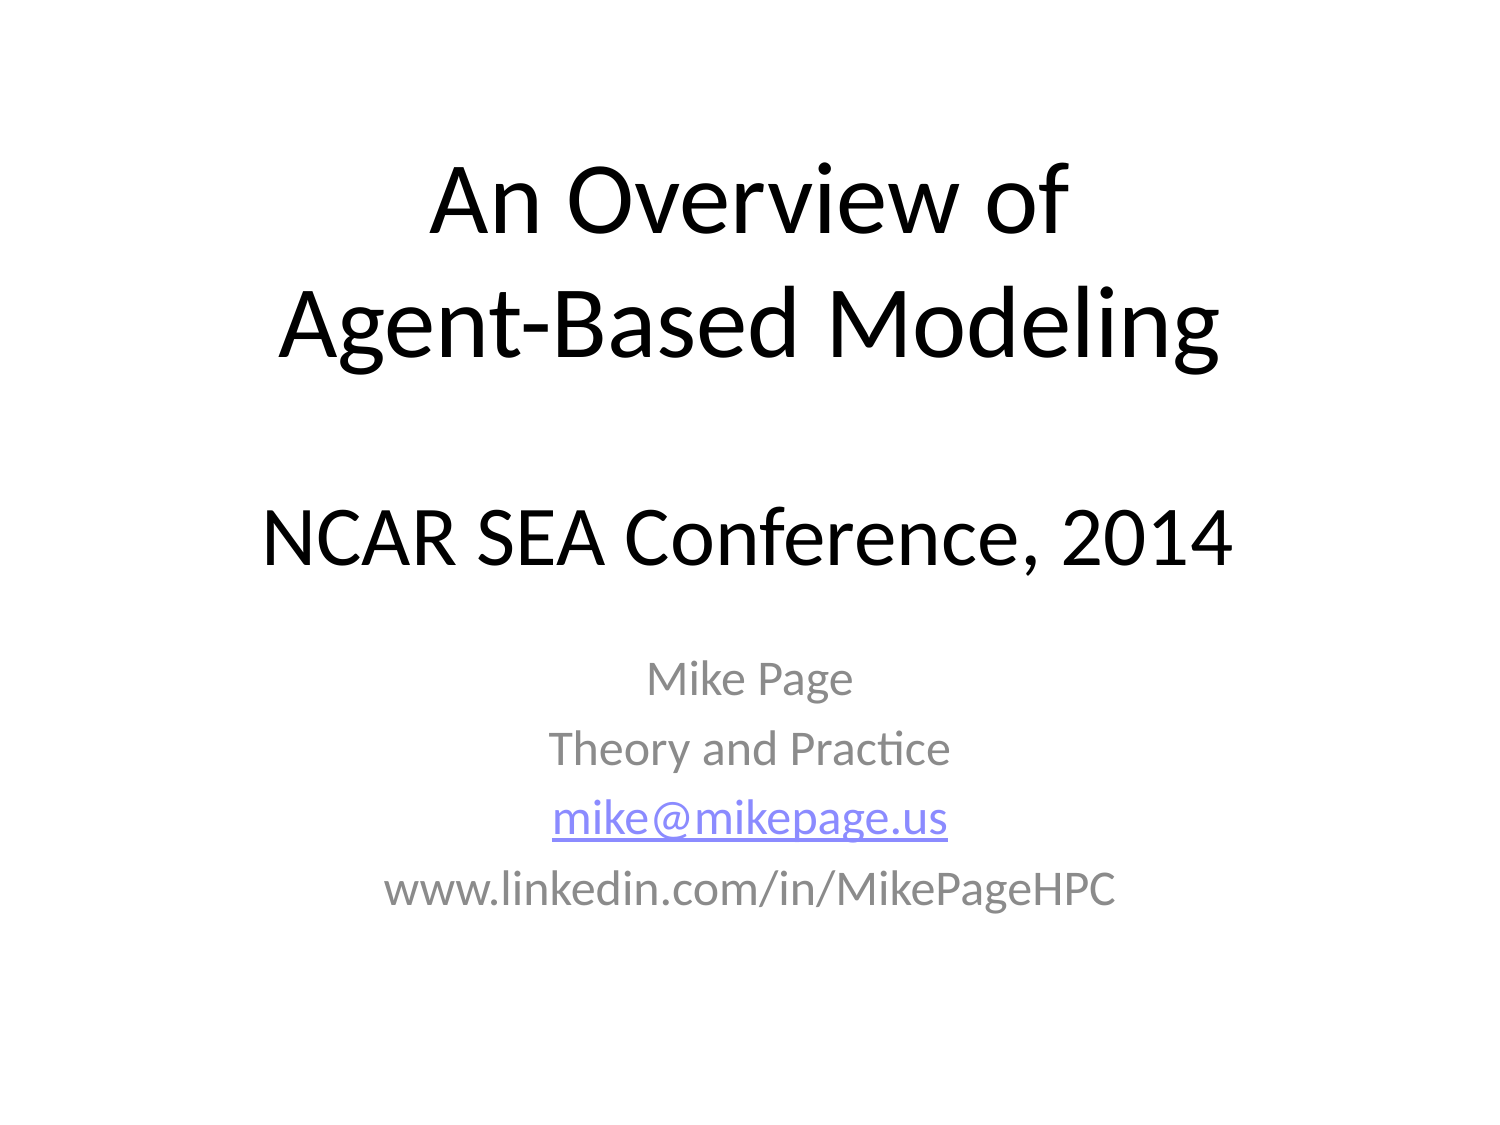

# An Overview of Agent-Based Modeling NCAR SEA Conference, 2014
Mike Page
Theory and Practice
mike@mikepage.us
www.linkedin.com/in/MikePageHPC